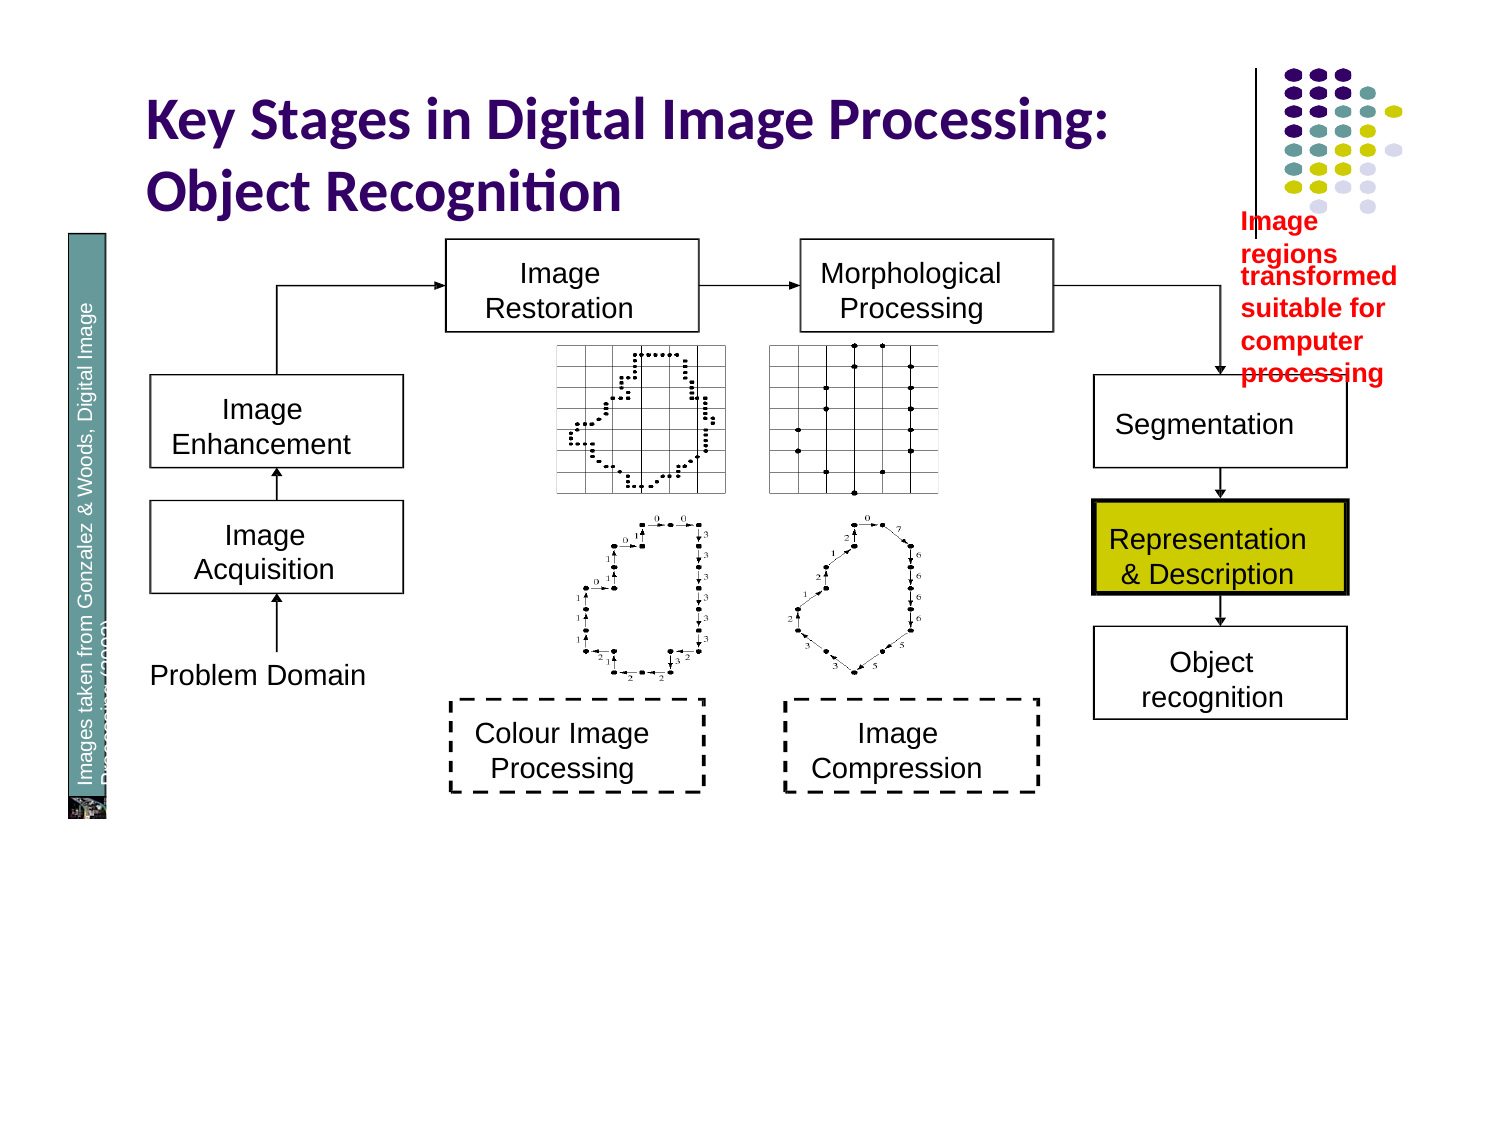

# Key Stages in Digital Image Processing:  Object Recognition
Image  regions

Images taken from Gonzalez & Woods, Digital Image Processing (2002)
Image  Restoration
Morphological  Processing
transformed  suitable for  computer  processing

Image  Enhancement
Segmentation

Representation  & Description
Image  Acquisition

Object  recognition
Problem Domain

Colour Image  Processing
Image  Compression